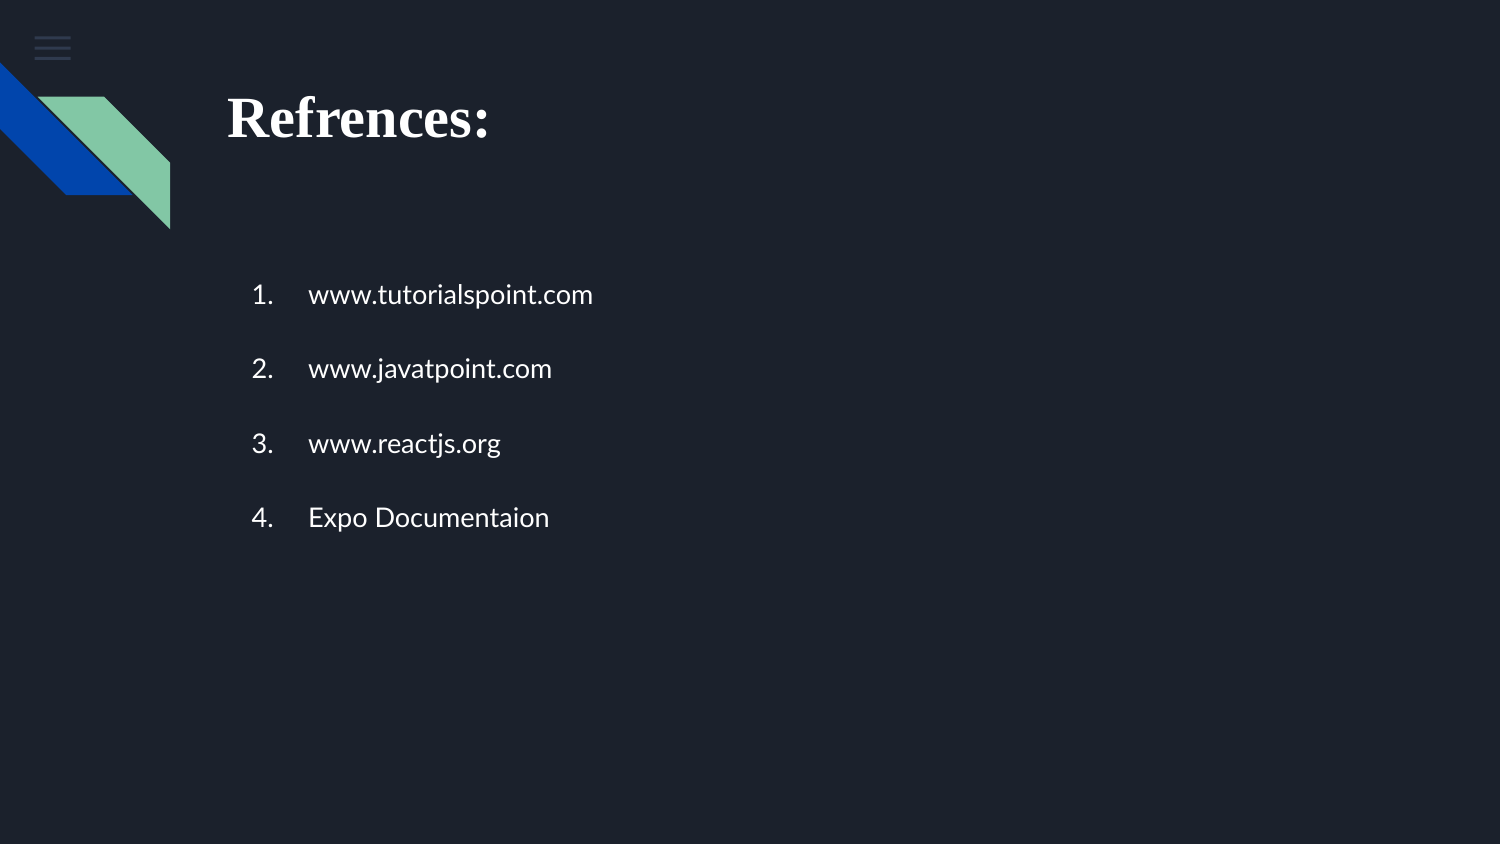

# Refrences:
www.tutorialspoint.com

www.javatpoint.com

www.reactjs.org

Expo Documentaion